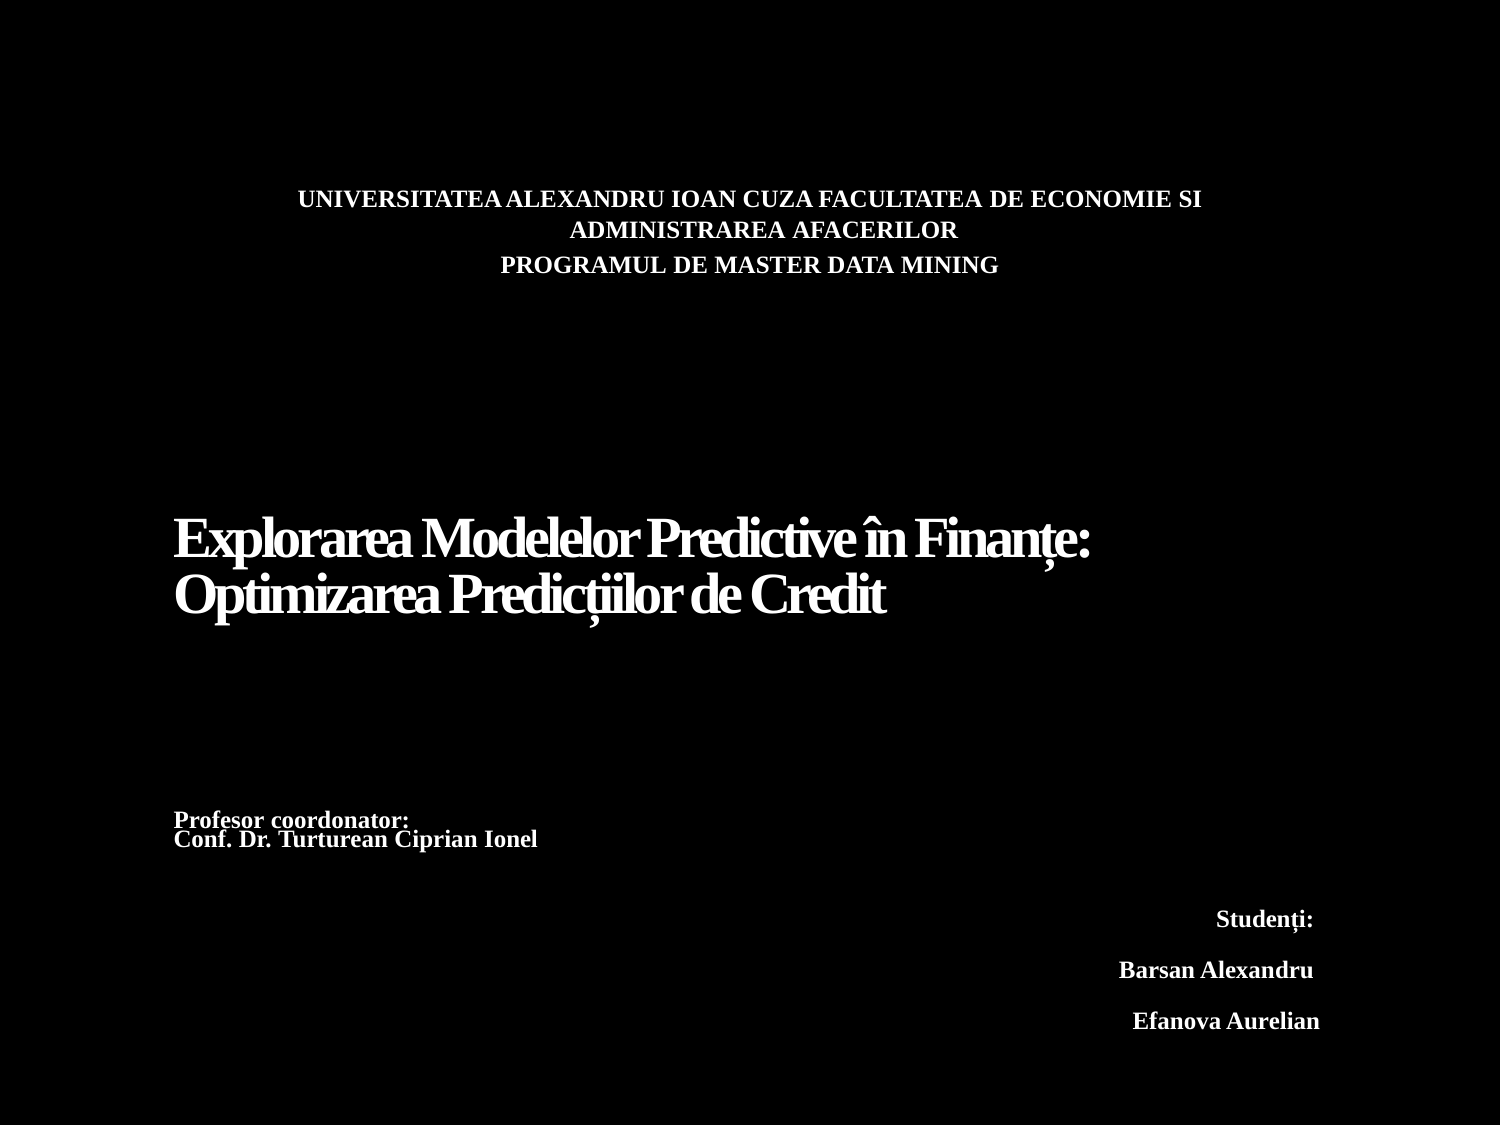

UNIVERSITATEA ALEXANDRU IOAN CUZA FACULTATEA DE ECONOMIE SI ADMINISTRAREA AFACERILOR
PROGRAMUL DE MASTER DATA MINING
Explorarea Modelelor Predictive în Finanțe: Optimizarea Predicțiilor de Credit
Profesor coordonator:
Conf. Dr. Turturean Ciprian Ionel

Studenți:
Barsan Alexandru
Efanova Aurelian